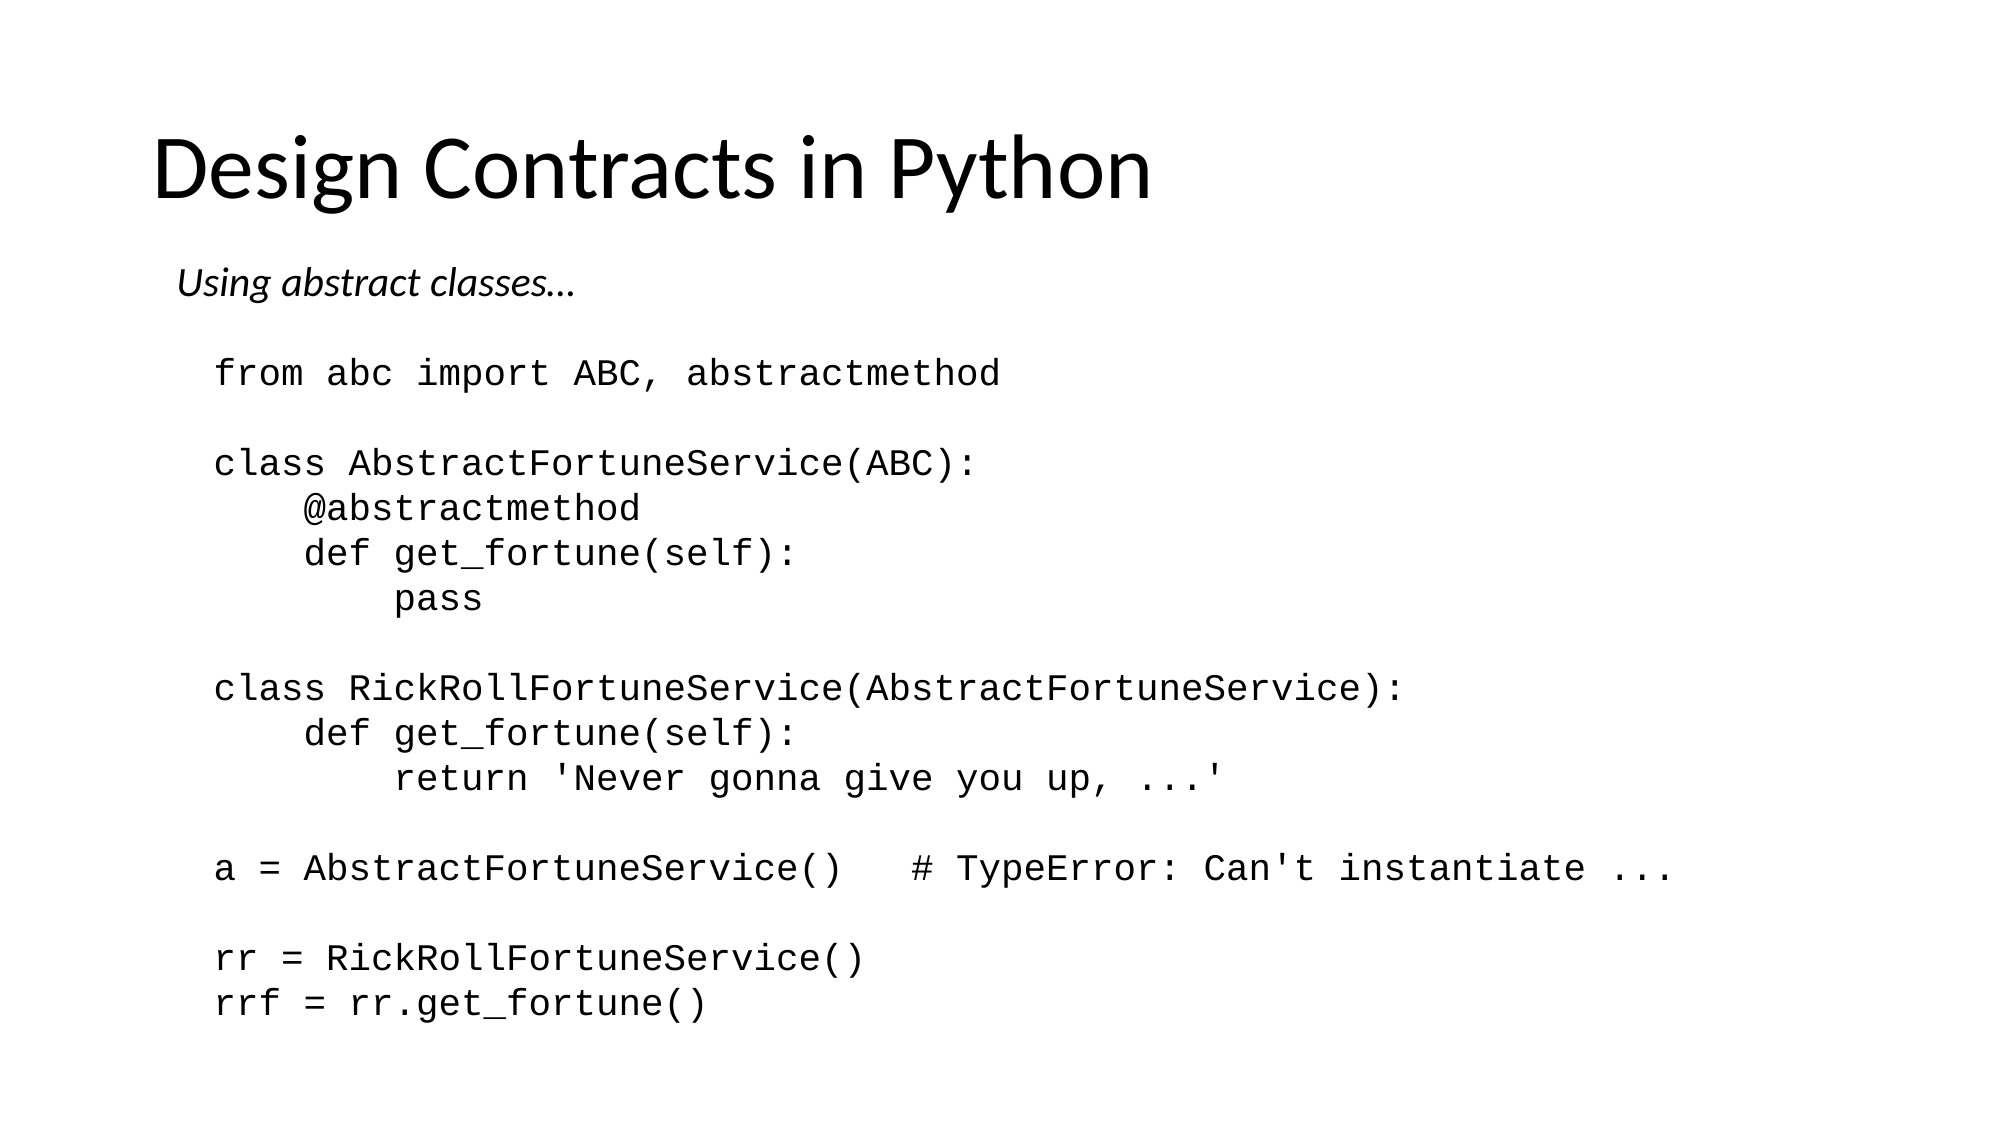

# Design Contracts in Python
Using abstract classes…
from abc import ABC, abstractmethod

class AbstractFortuneService(ABC):
    @abstractmethod
    def get_fortune(self):
        pass

class RickRollFortuneService(AbstractFortuneService):
    def get_fortune(self):
        return 'Never gonna give you up, ...'

a = AbstractFortuneService()   # TypeError: Can't instantiate ...

rr = RickRollFortuneService()
rrf = rr.get_fortune()